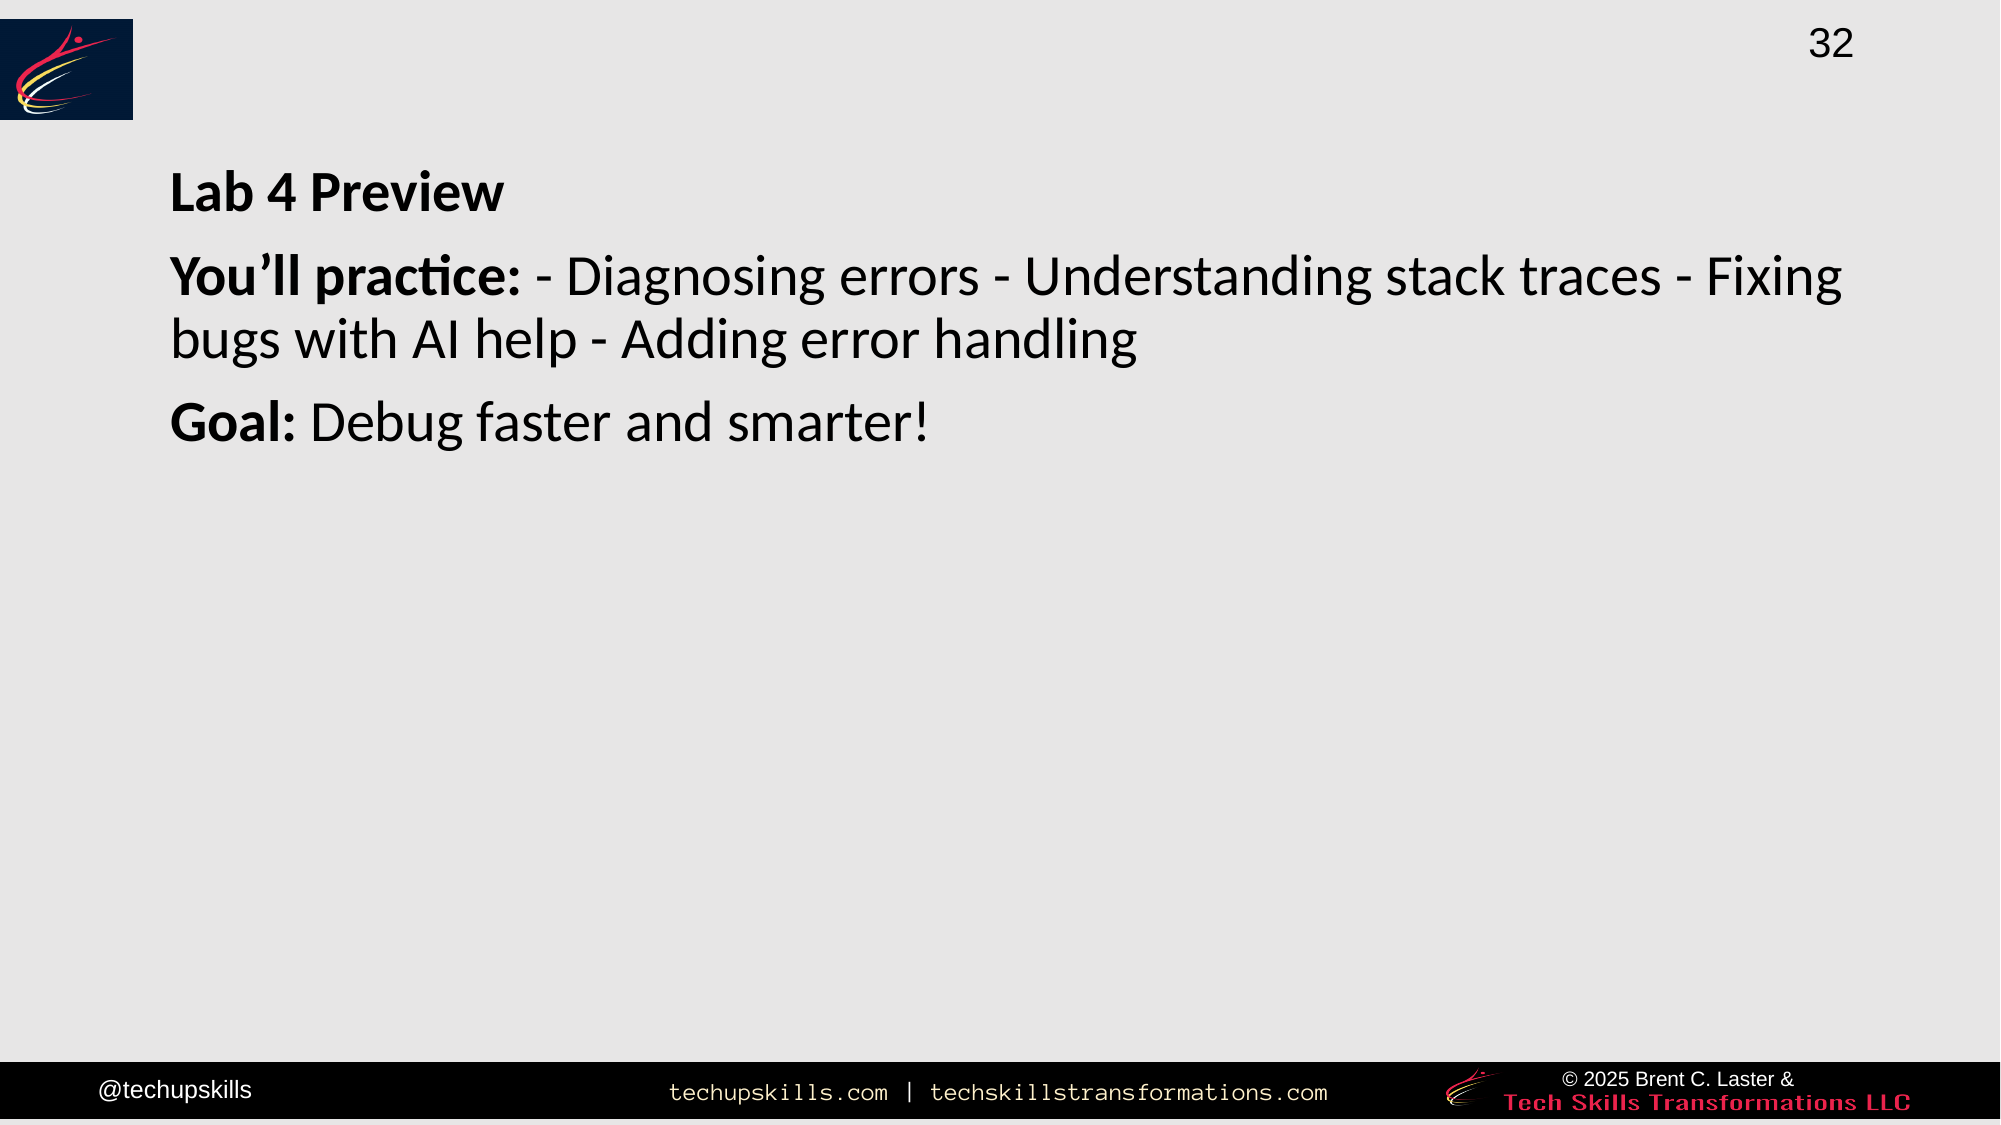

Lab 4 Preview
You’ll practice: - Diagnosing errors - Understanding stack traces - Fixing bugs with AI help - Adding error handling
Goal: Debug faster and smarter!